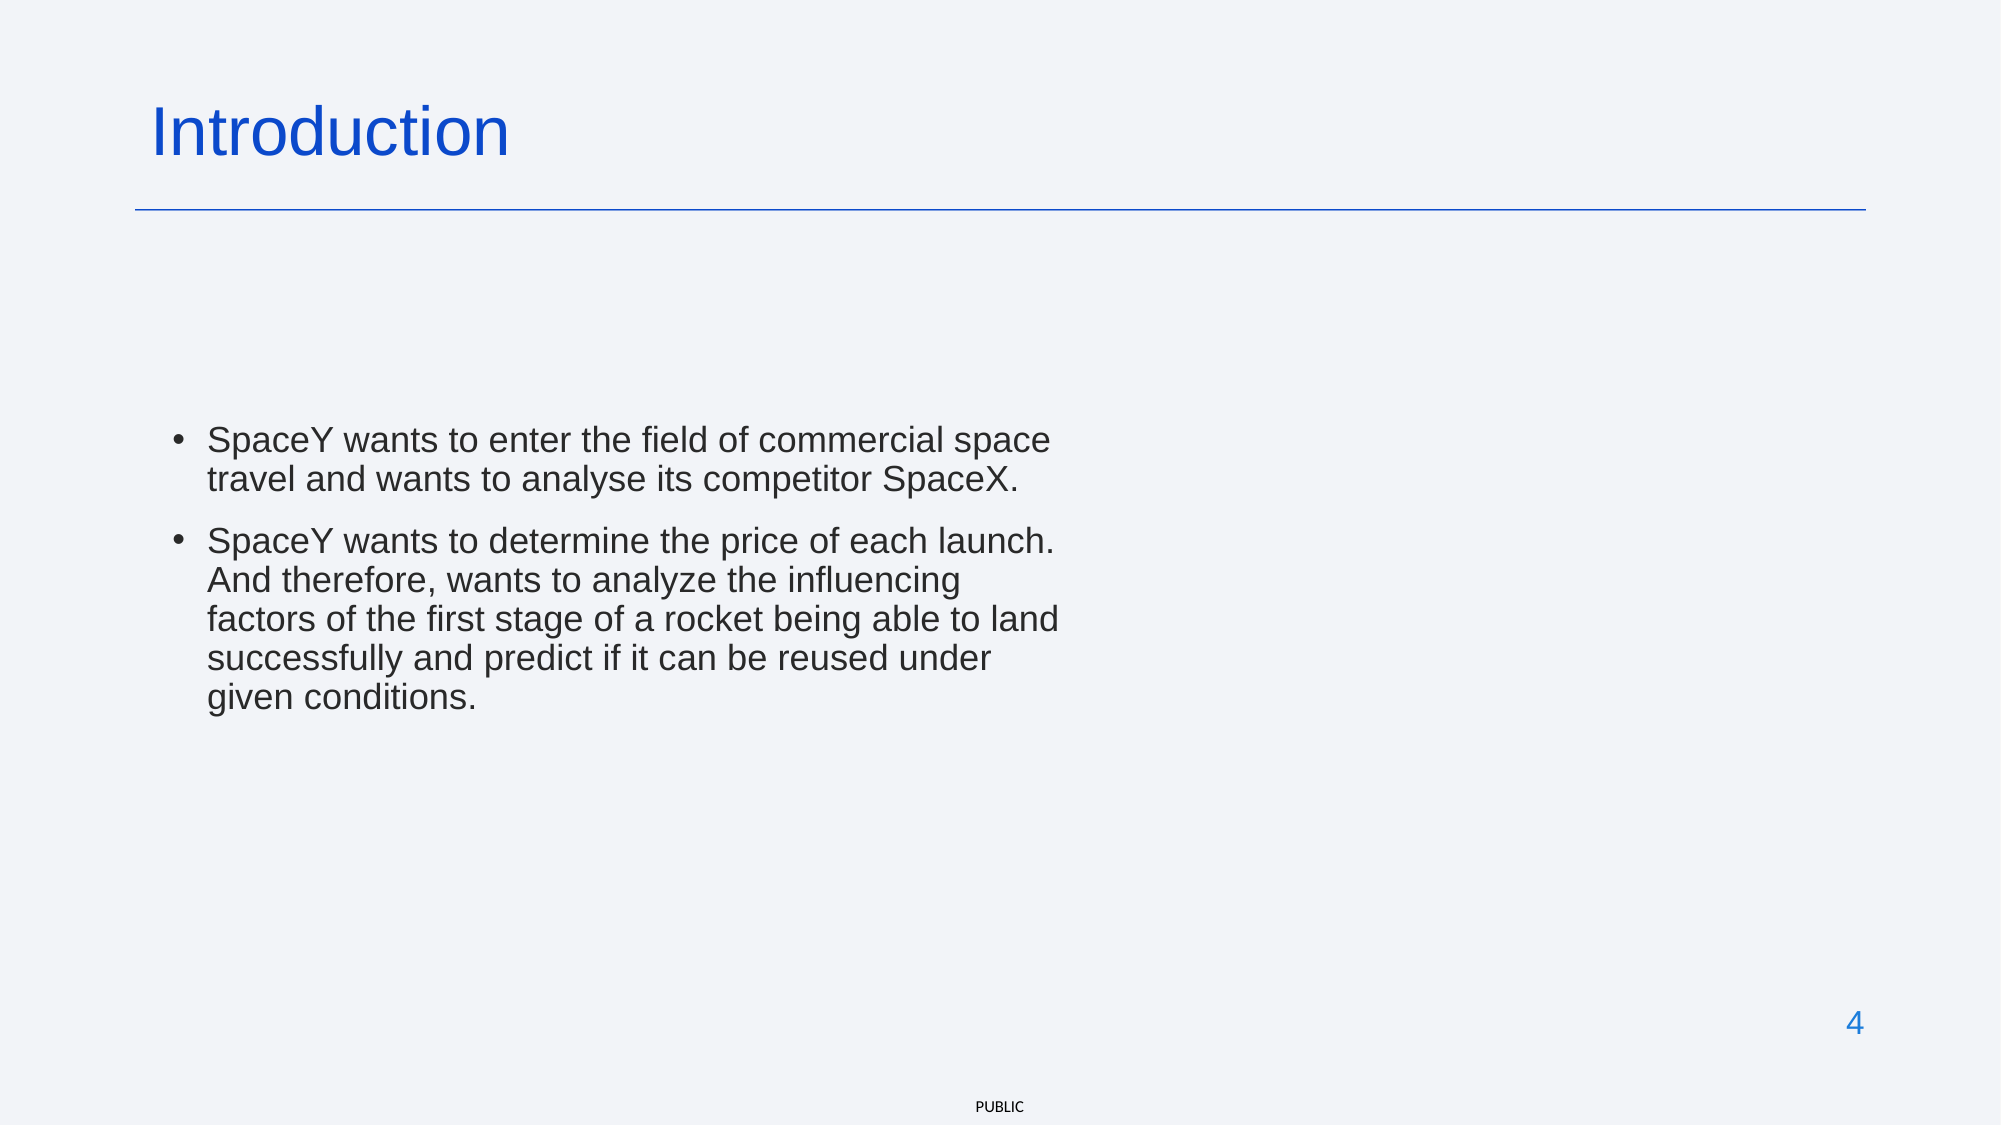

Introduction
SpaceY wants to enter the field of commercial space travel and wants to analyse its competitor SpaceX.
SpaceY wants to determine the price of each launch. And therefore, wants to analyze the influencing factors of the first stage of a rocket being able to land successfully and predict if it can be reused under given conditions.

4